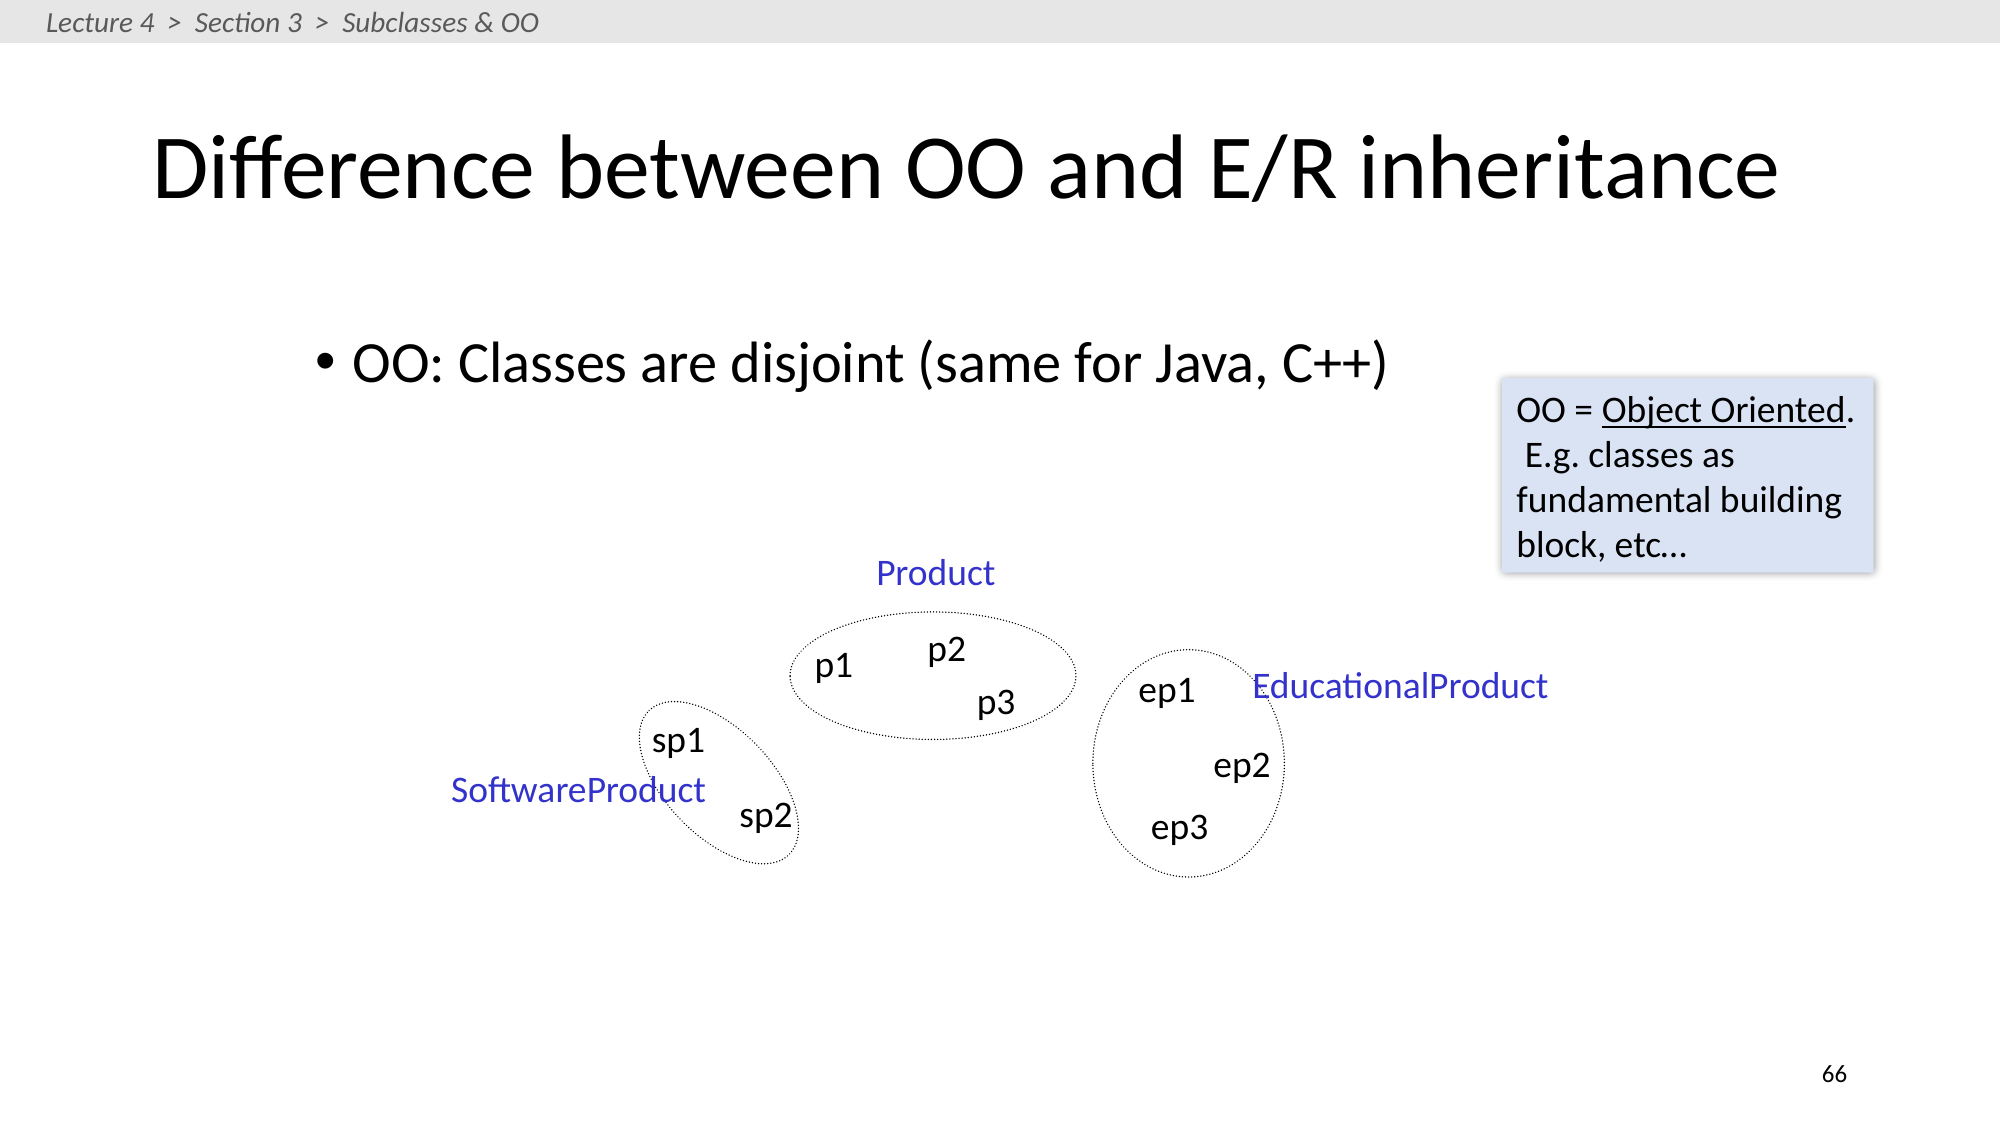

Lecture 4  >  Section 3  >  Subclasses & OO
# Difference between OO and E/R inheritance
OO: Classes are disjoint (same for Java, C++)

OO = Object Oriented.  E.g. classes as fundamental building block, etc…
Product

p2
p1
ep1
p3
sp1
ep2
sp2
ep3

EducationalProduct

SoftwareProduct
66